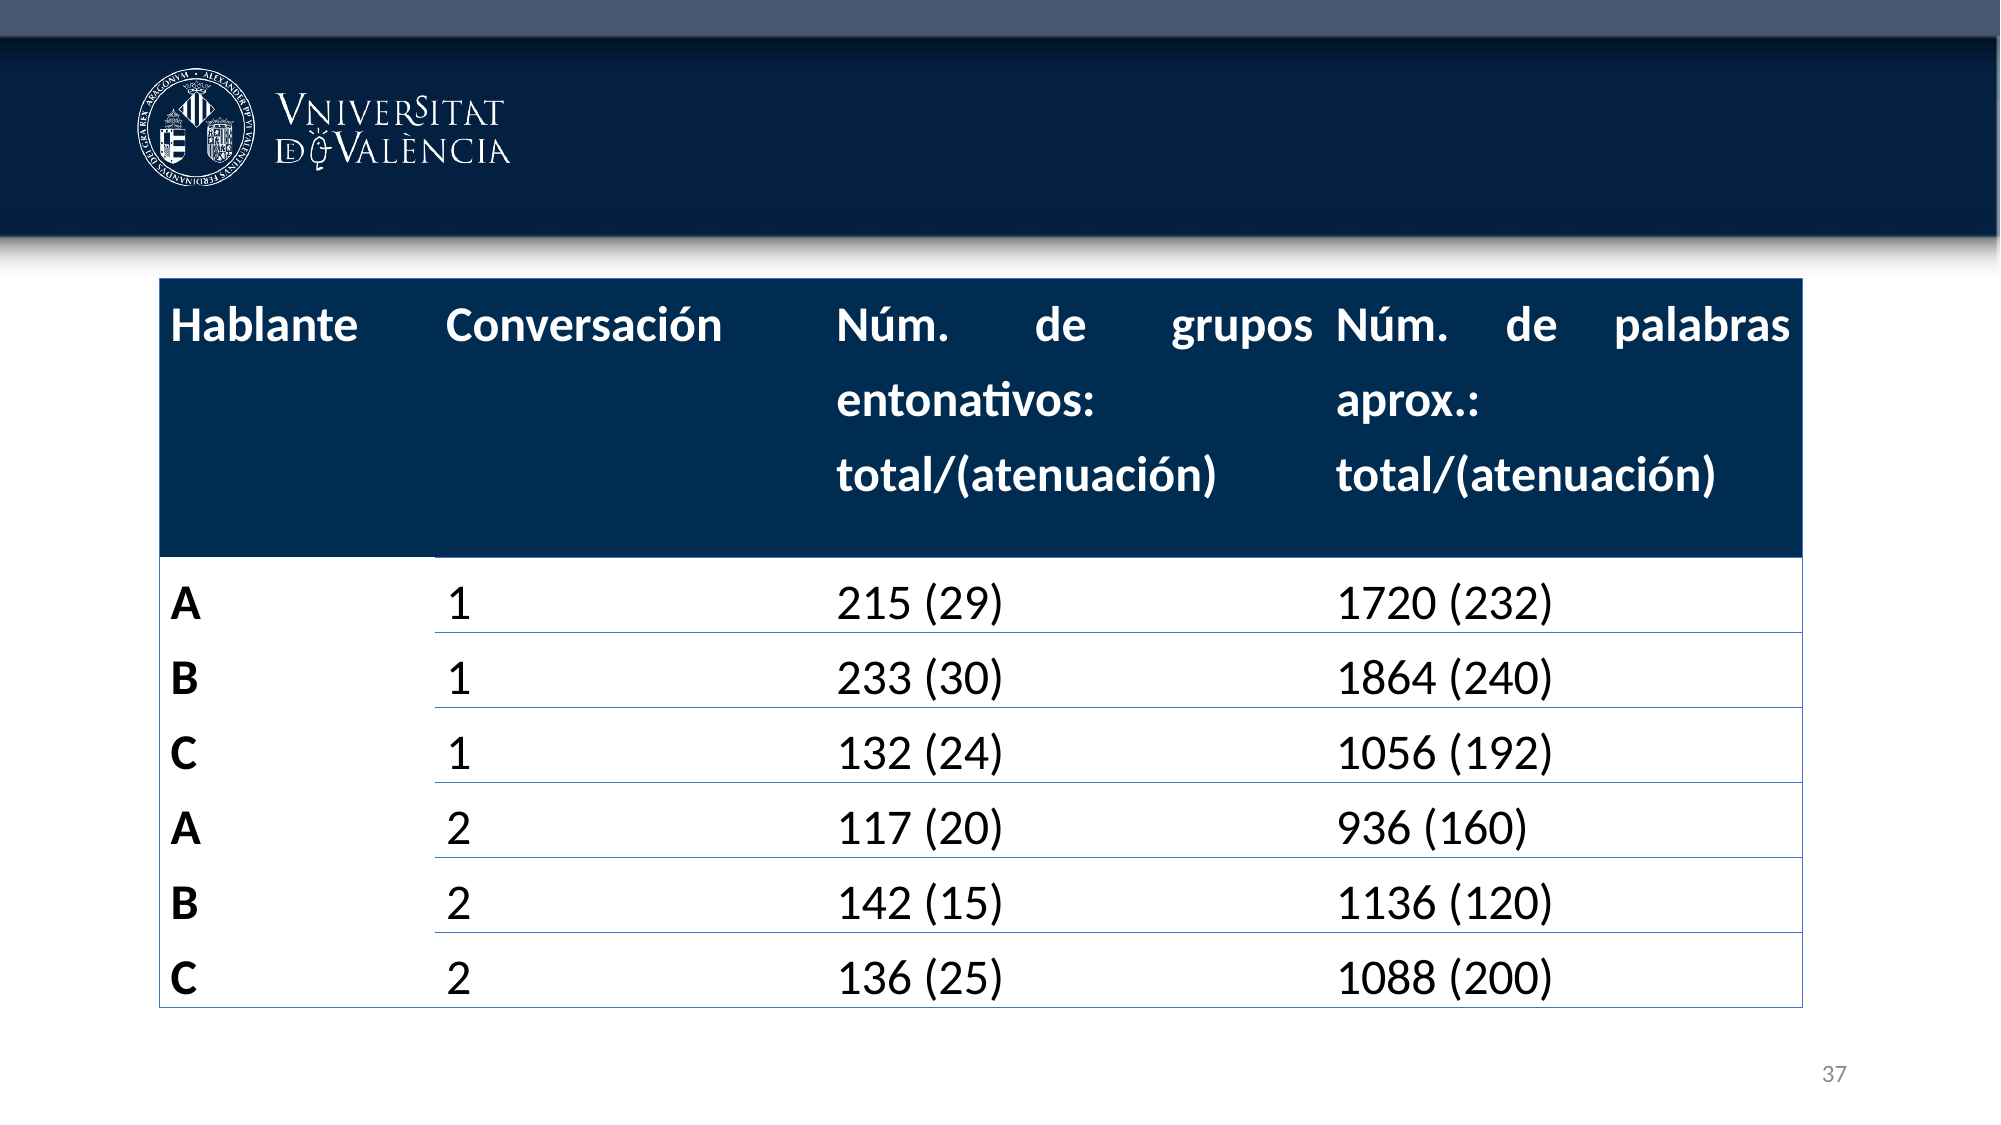

#
| Hablante | Conversación | Núm. de grupos entonativos: total/(atenuación) | Núm. de palabras aprox.: total/(atenuación) |
| --- | --- | --- | --- |
| A | 1 | 215 (29) | 1720 (232) |
| B | 1 | 233 (30) | 1864 (240) |
| C | 1 | 132 (24) | 1056 (192) |
| A | 2 | 117 (20) | 936 (160) |
| B | 2 | 142 (15) | 1136 (120) |
| C | 2 | 136 (25) | 1088 (200) |
37